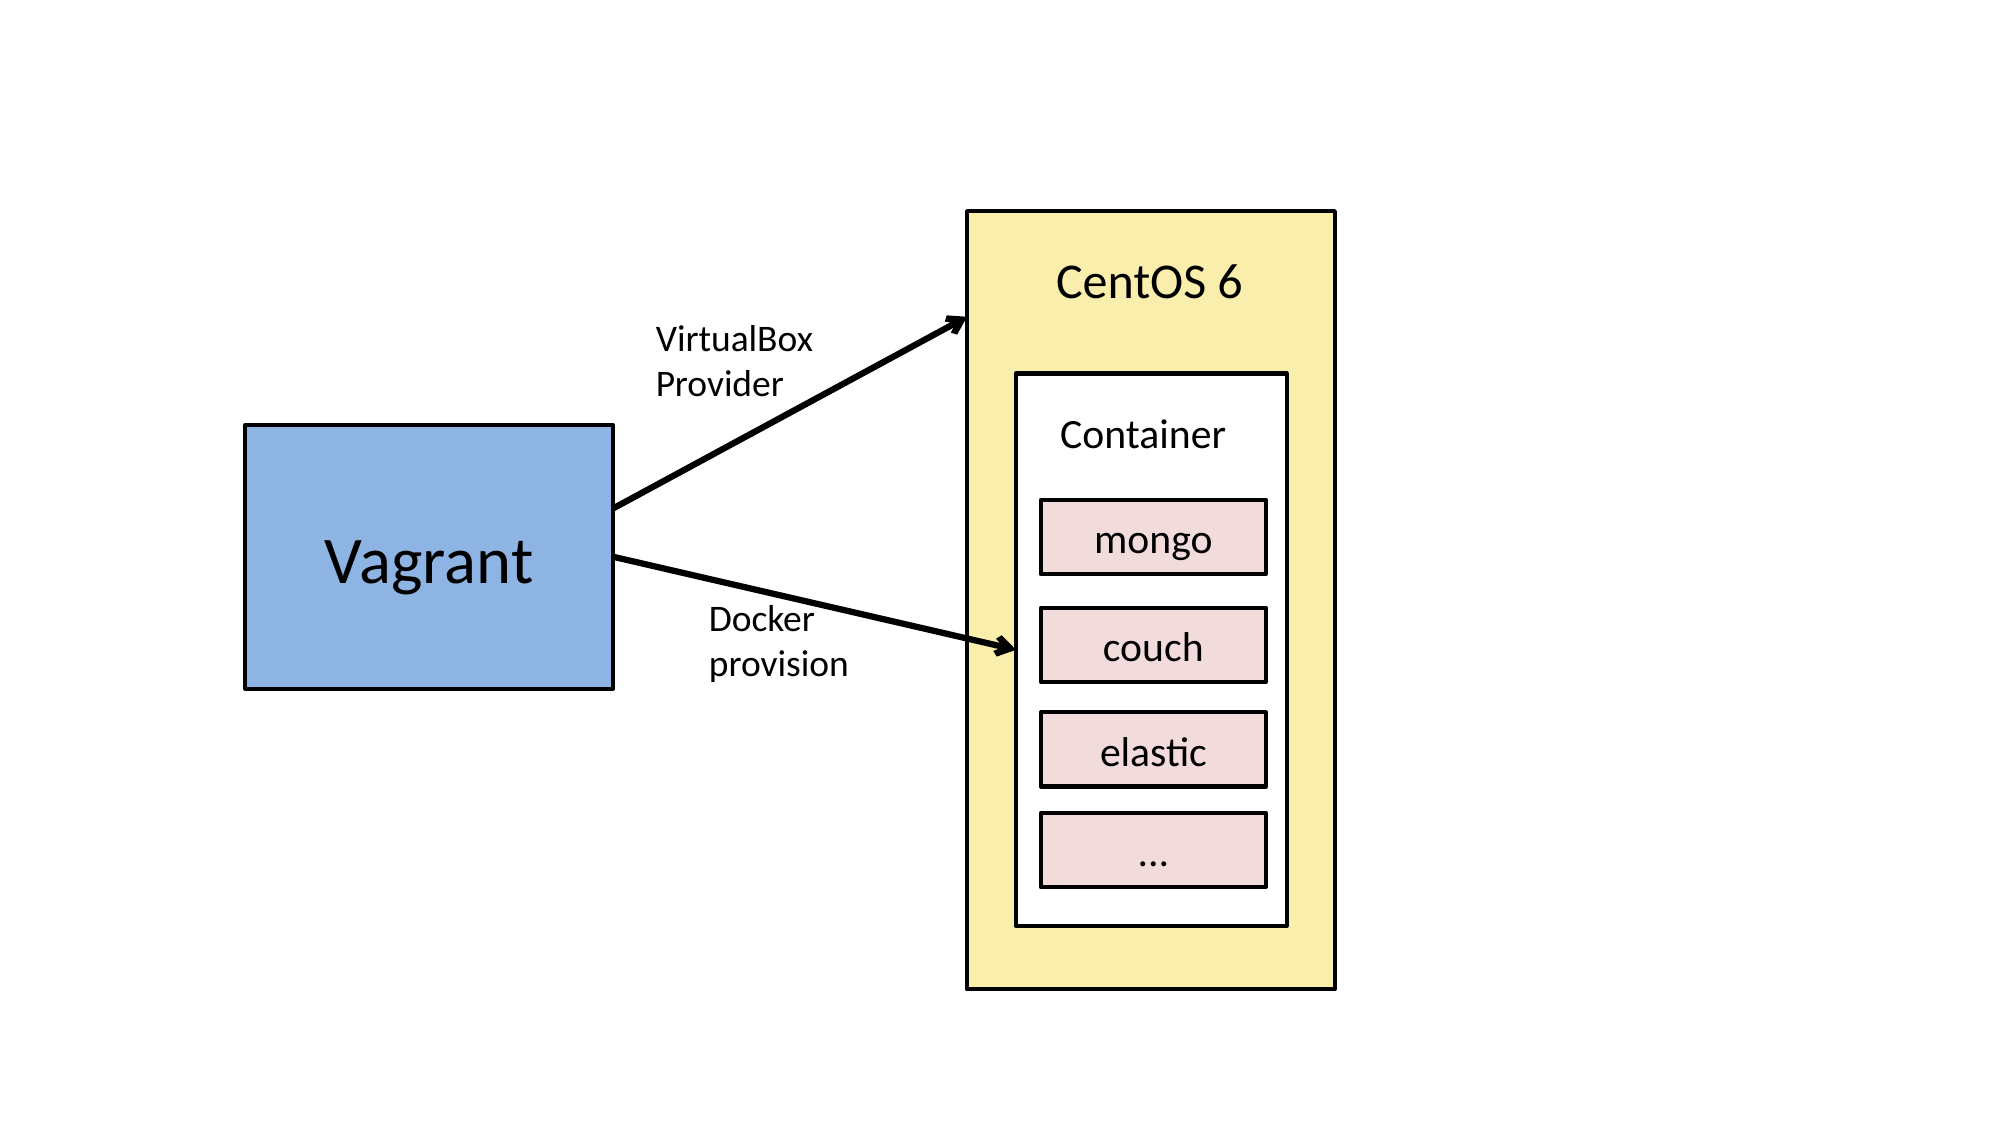

CentOS 6
VirtualBox
Provider

Container
Vagrant
mongo
Docker provision
couch
elastic
...